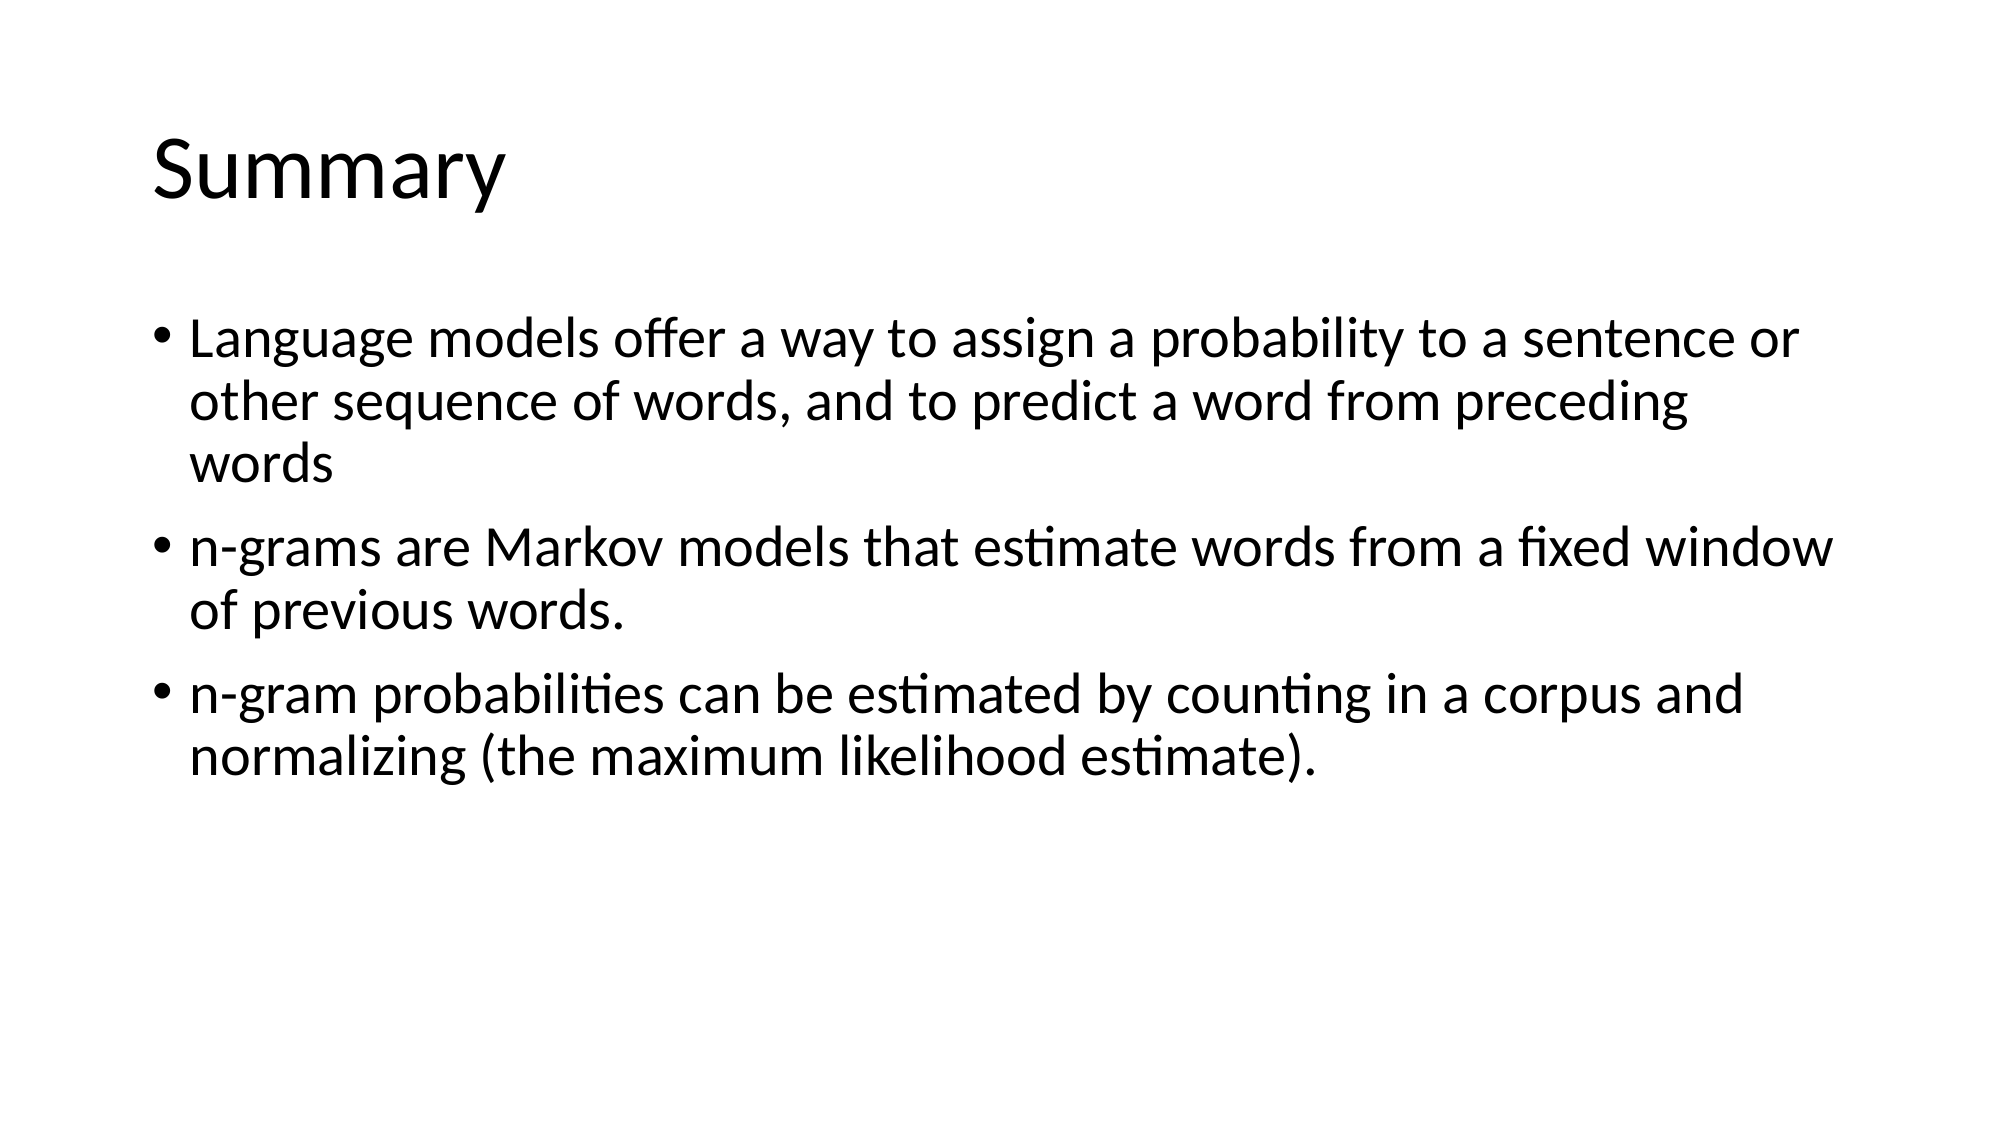

# Summary
Language models offer a way to assign a probability to a sentence or other sequence of words, and to predict a word from preceding words
n-grams are Markov models that estimate words from a fixed window of previous words.
n-gram probabilities can be estimated by counting in a corpus and normalizing (the maximum likelihood estimate).